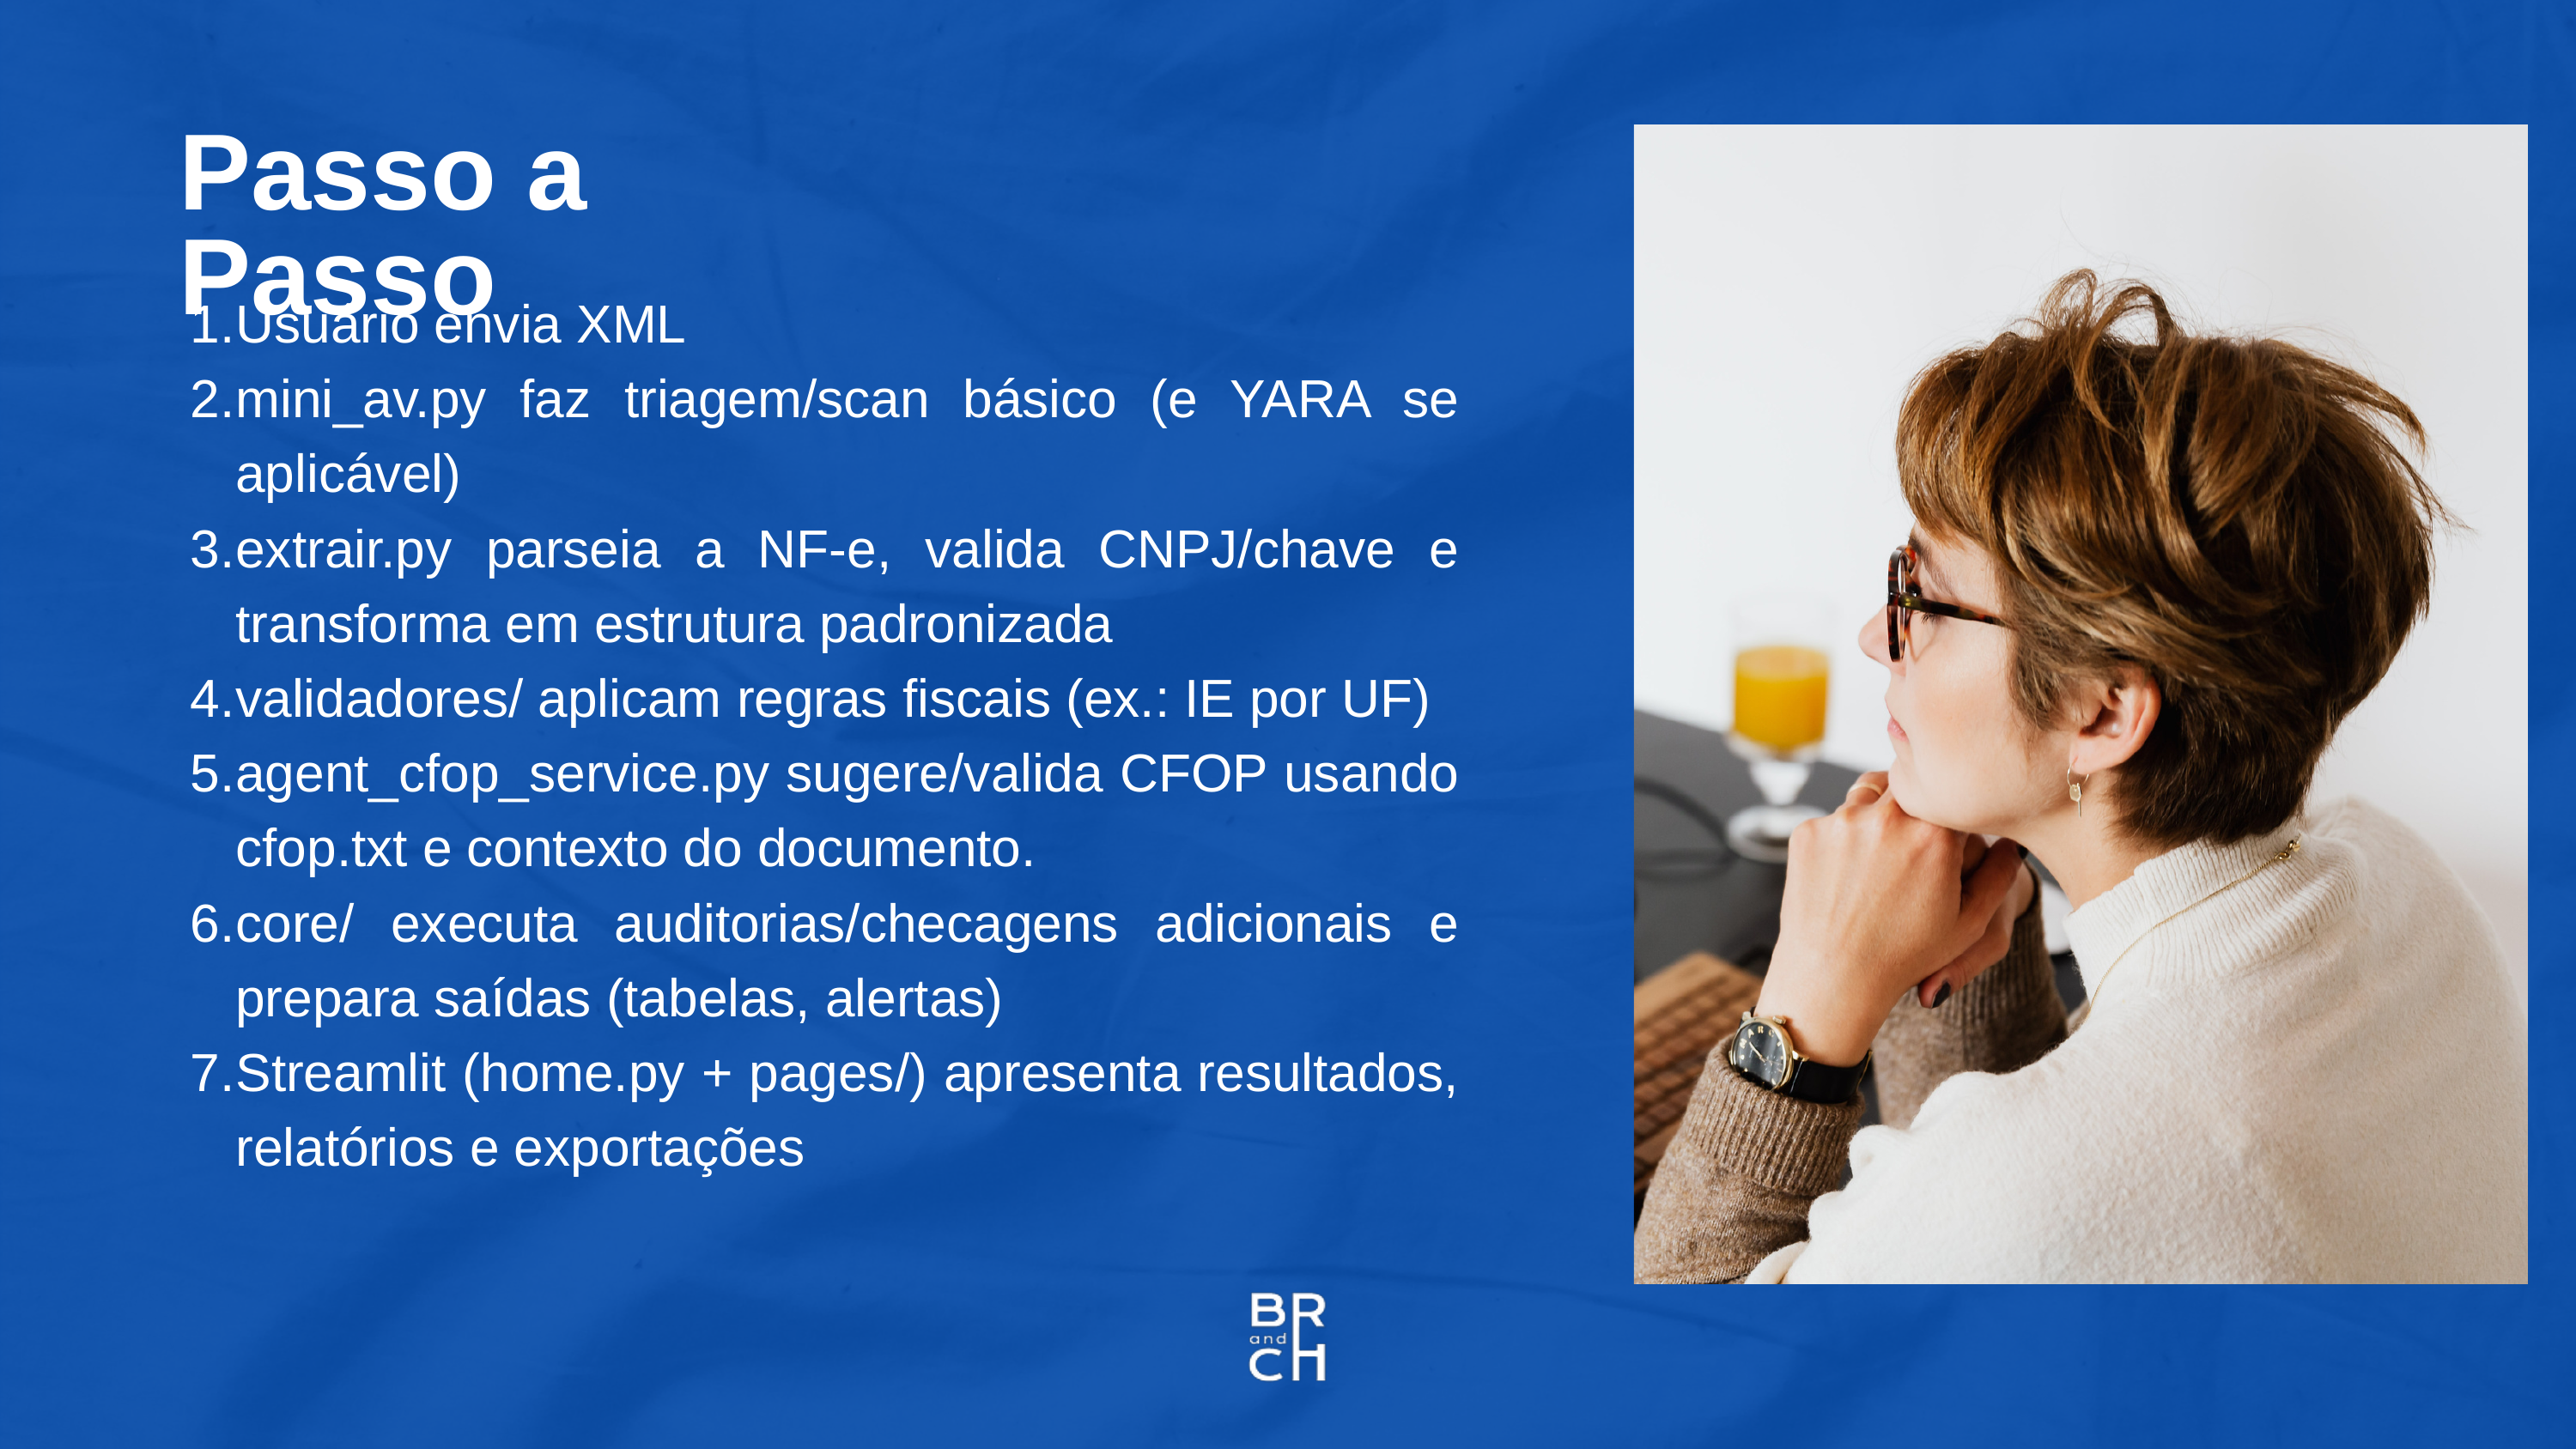

Passo a Passo
Usuário envia XML
mini_av.py faz triagem/scan básico (e YARA se aplicável)
extrair.py parseia a NF-e, valida CNPJ/chave e transforma em estrutura padronizada
validadores/ aplicam regras fiscais (ex.: IE por UF)
agent_cfop_service.py sugere/valida CFOP usando cfop.txt e contexto do documento.
core/ executa auditorias/checagens adicionais e prepara saídas (tabelas, alertas)
Streamlit (home.py + pages/) apresenta resultados, relatórios e exportações